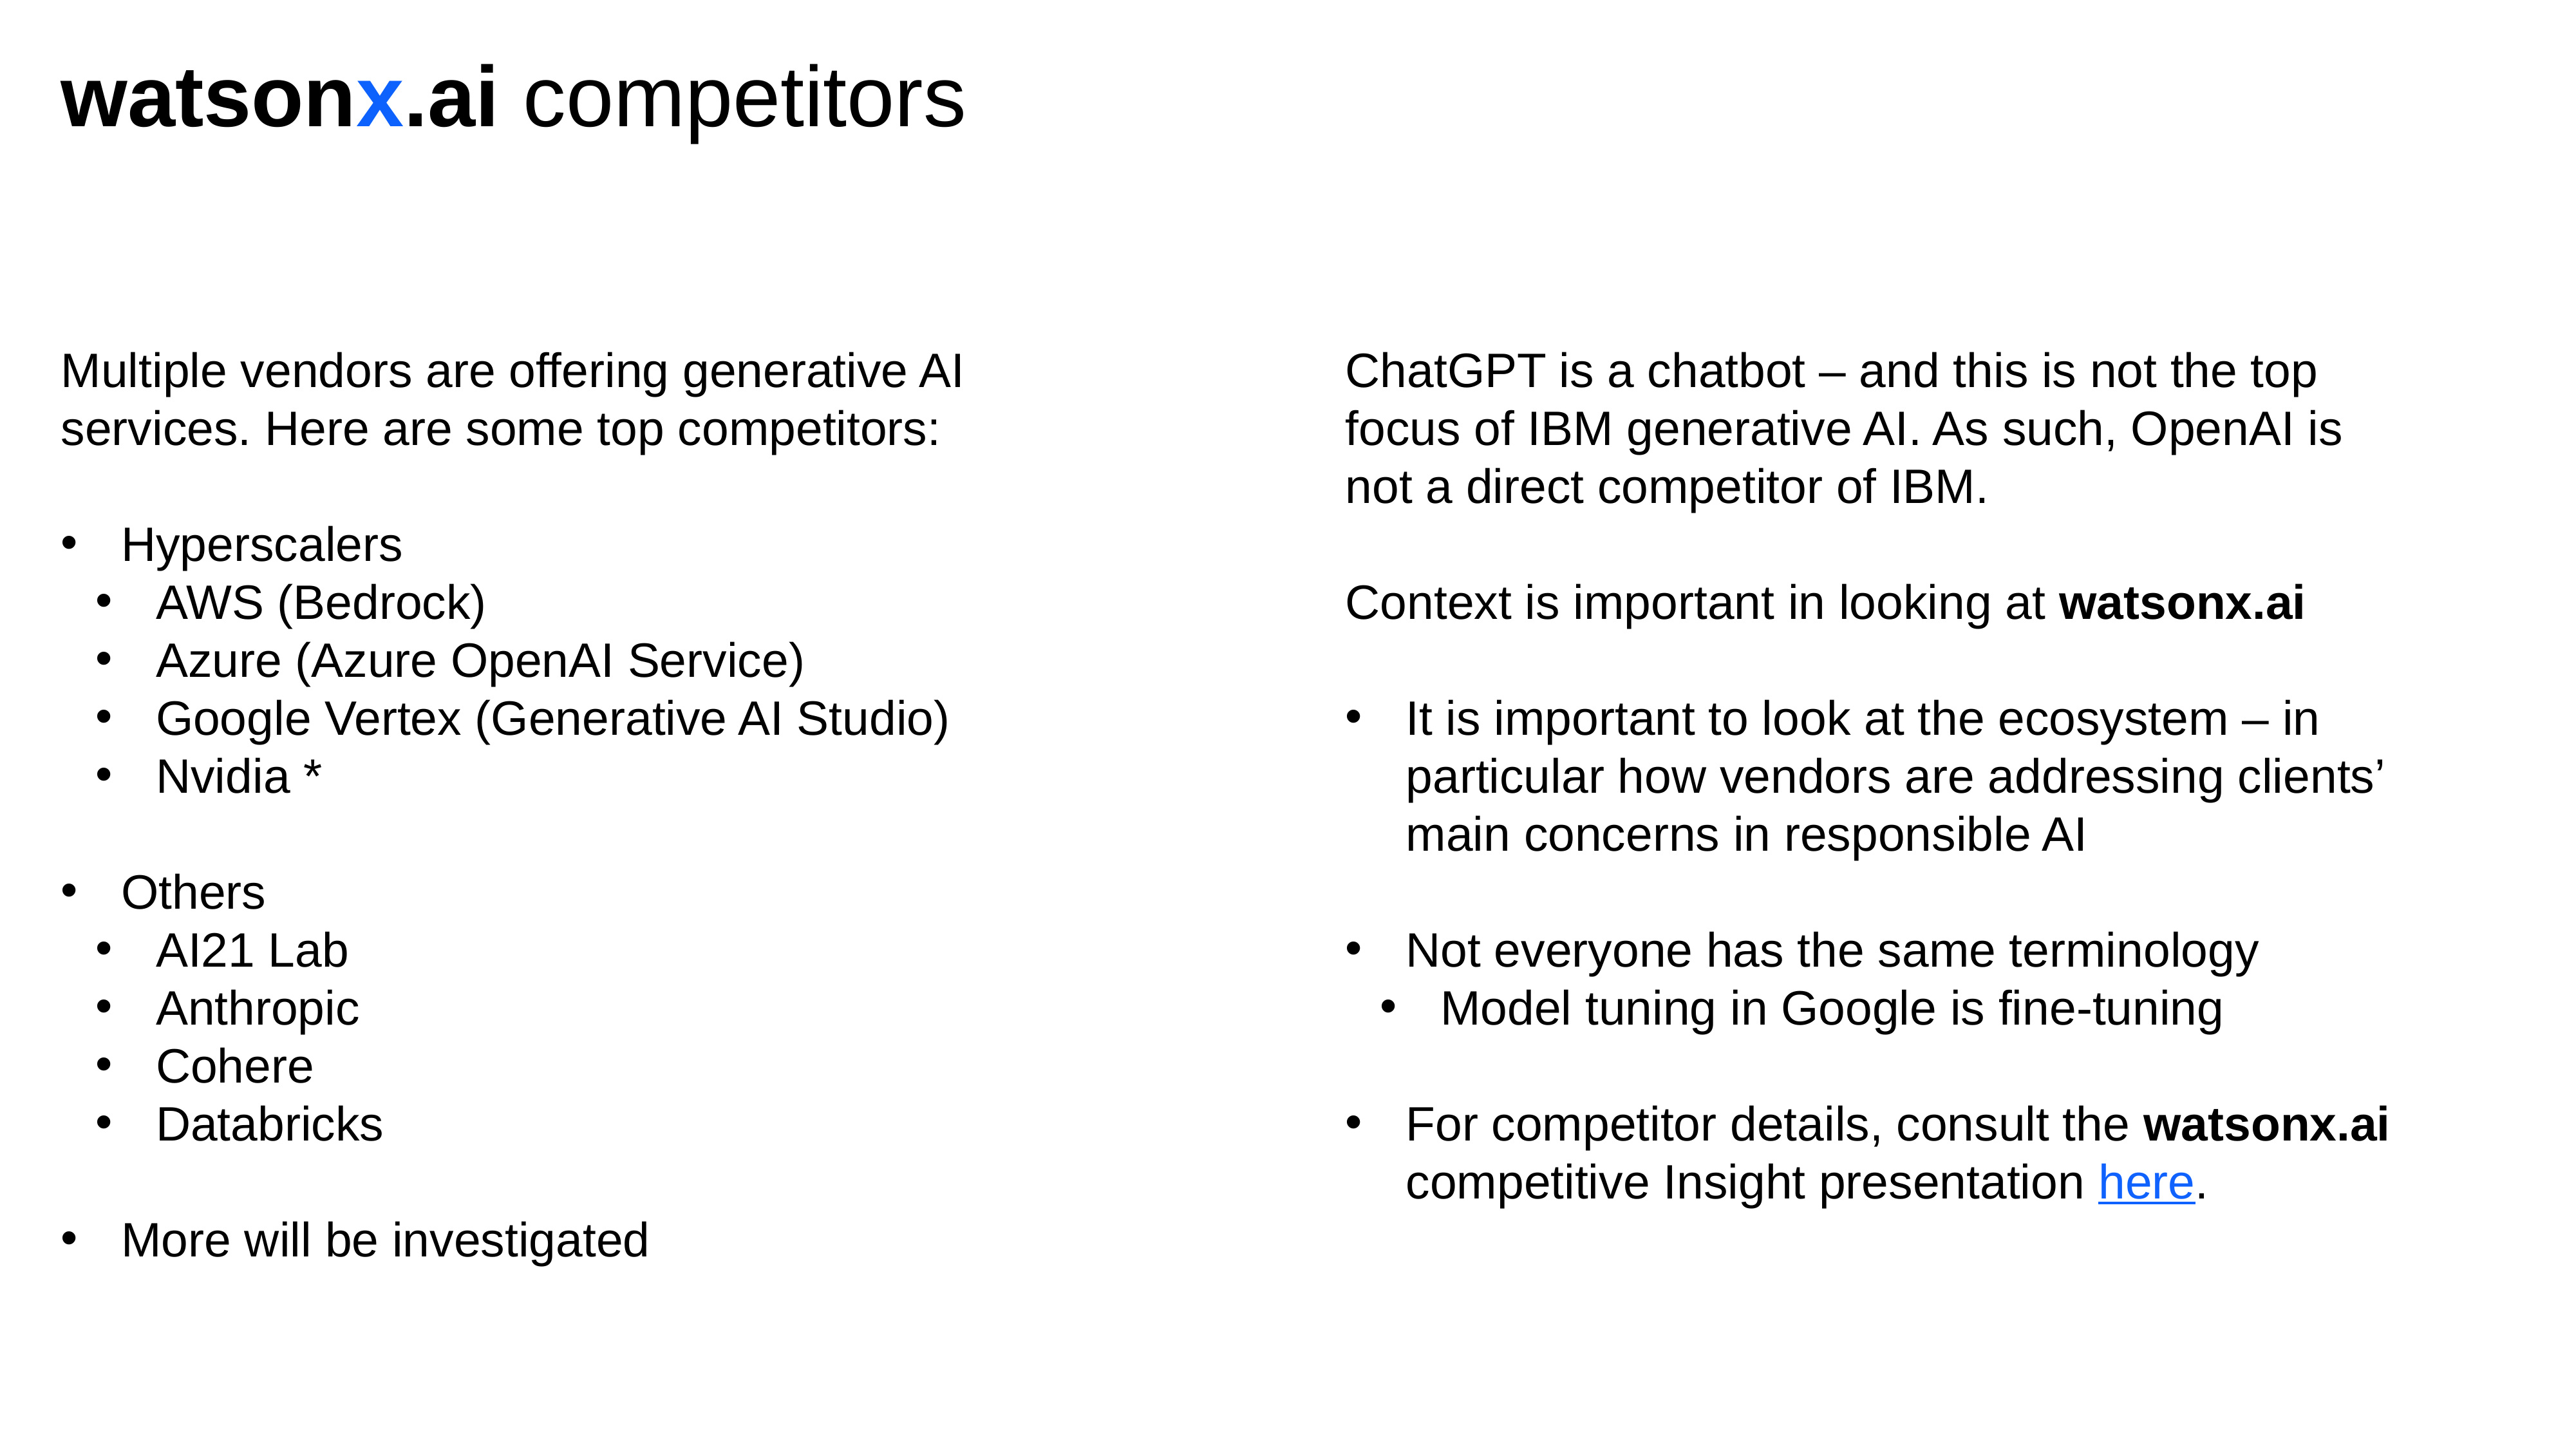

# watsonx.ai competitors
Multiple vendors are offering generative AI services. Here are some top competitors:
Hyperscalers
AWS (Bedrock)
Azure (Azure OpenAI Service)
Google Vertex (Generative AI Studio)
Nvidia *
Others
AI21 Lab
Anthropic
Cohere
Databricks

More will be investigated

ChatGPT is a chatbot – and this is not the top focus of IBM generative AI. As such, OpenAI is not a direct competitor of IBM.

Context is important in looking at watsonx.ai
It is important to look at the ecosystem – in particular how vendors are addressing clients’ main concerns in responsible AI

Not everyone has the same terminology
Model tuning in Google is fine-tuning
For competitor details, consult the watsonx.ai competitive Insight presentation here.